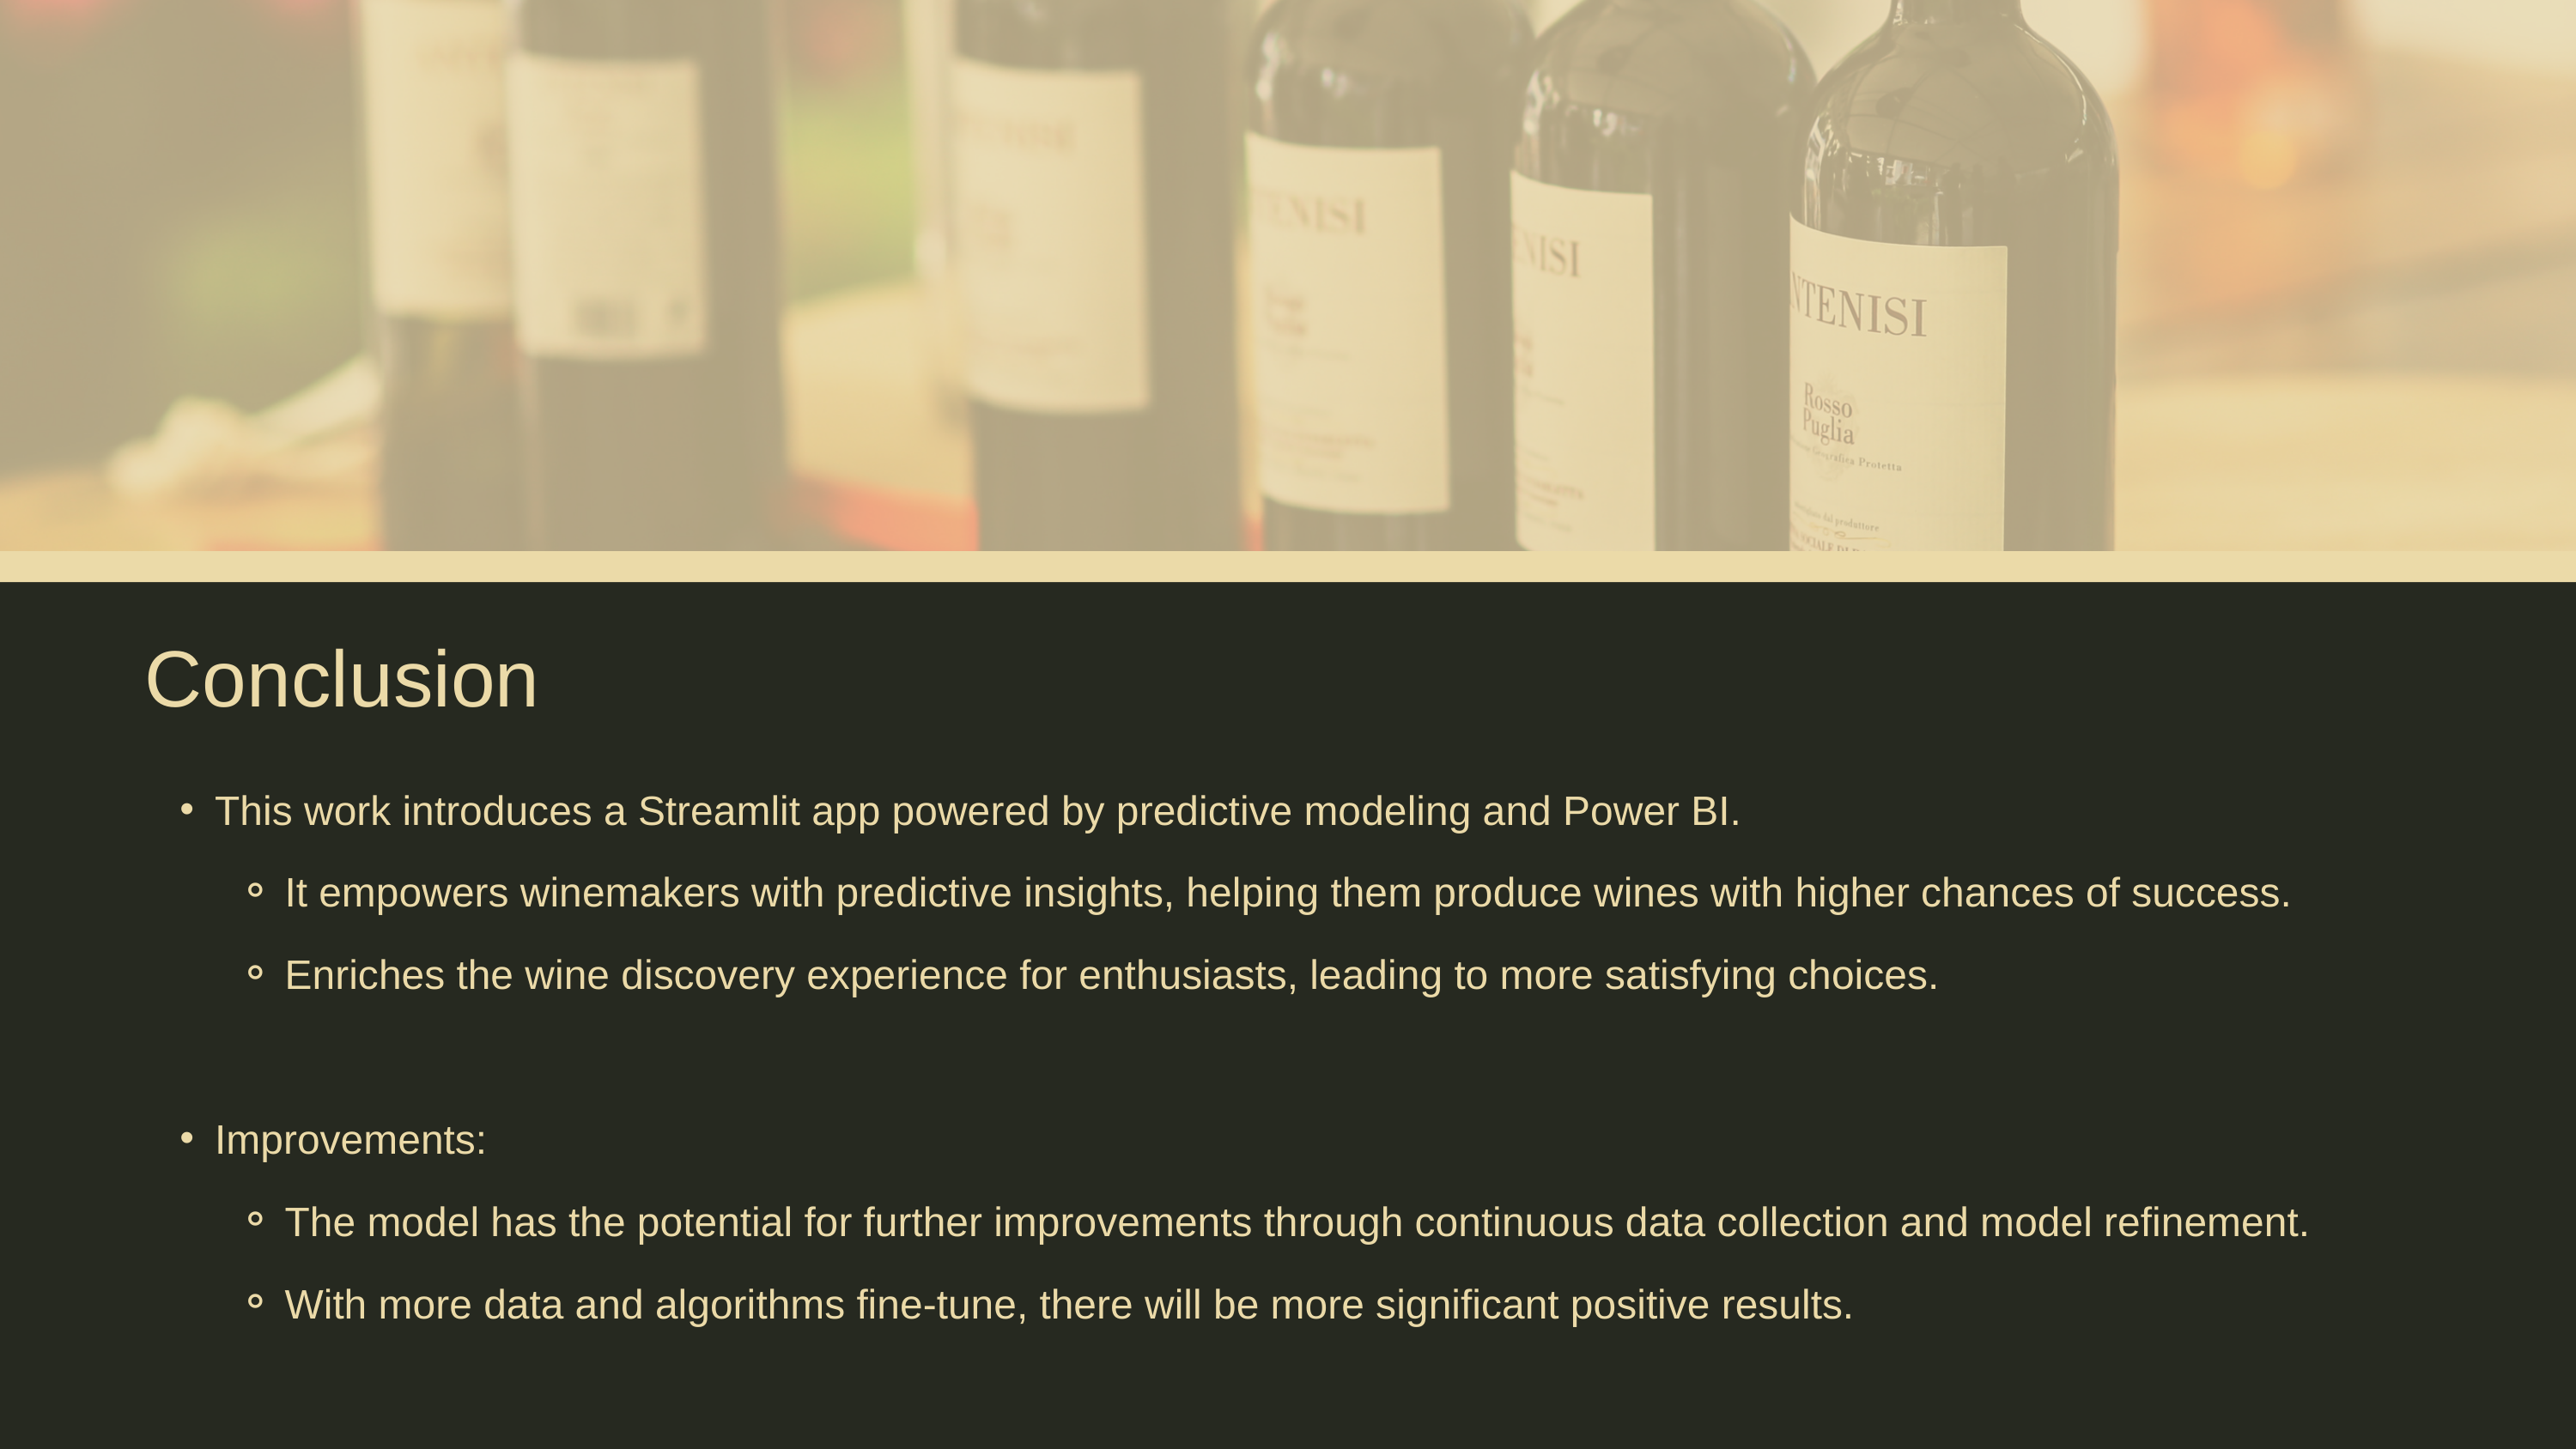

Conclusion
This work introduces a Streamlit app powered by predictive modeling and Power BI.
It empowers winemakers with predictive insights, helping them produce wines with higher chances of success.
Enriches the wine discovery experience for enthusiasts, leading to more satisfying choices.

Improvements:
The model has the potential for further improvements through continuous data collection and model refinement.
With more data and algorithms fine-tune, there will be more significant positive results.